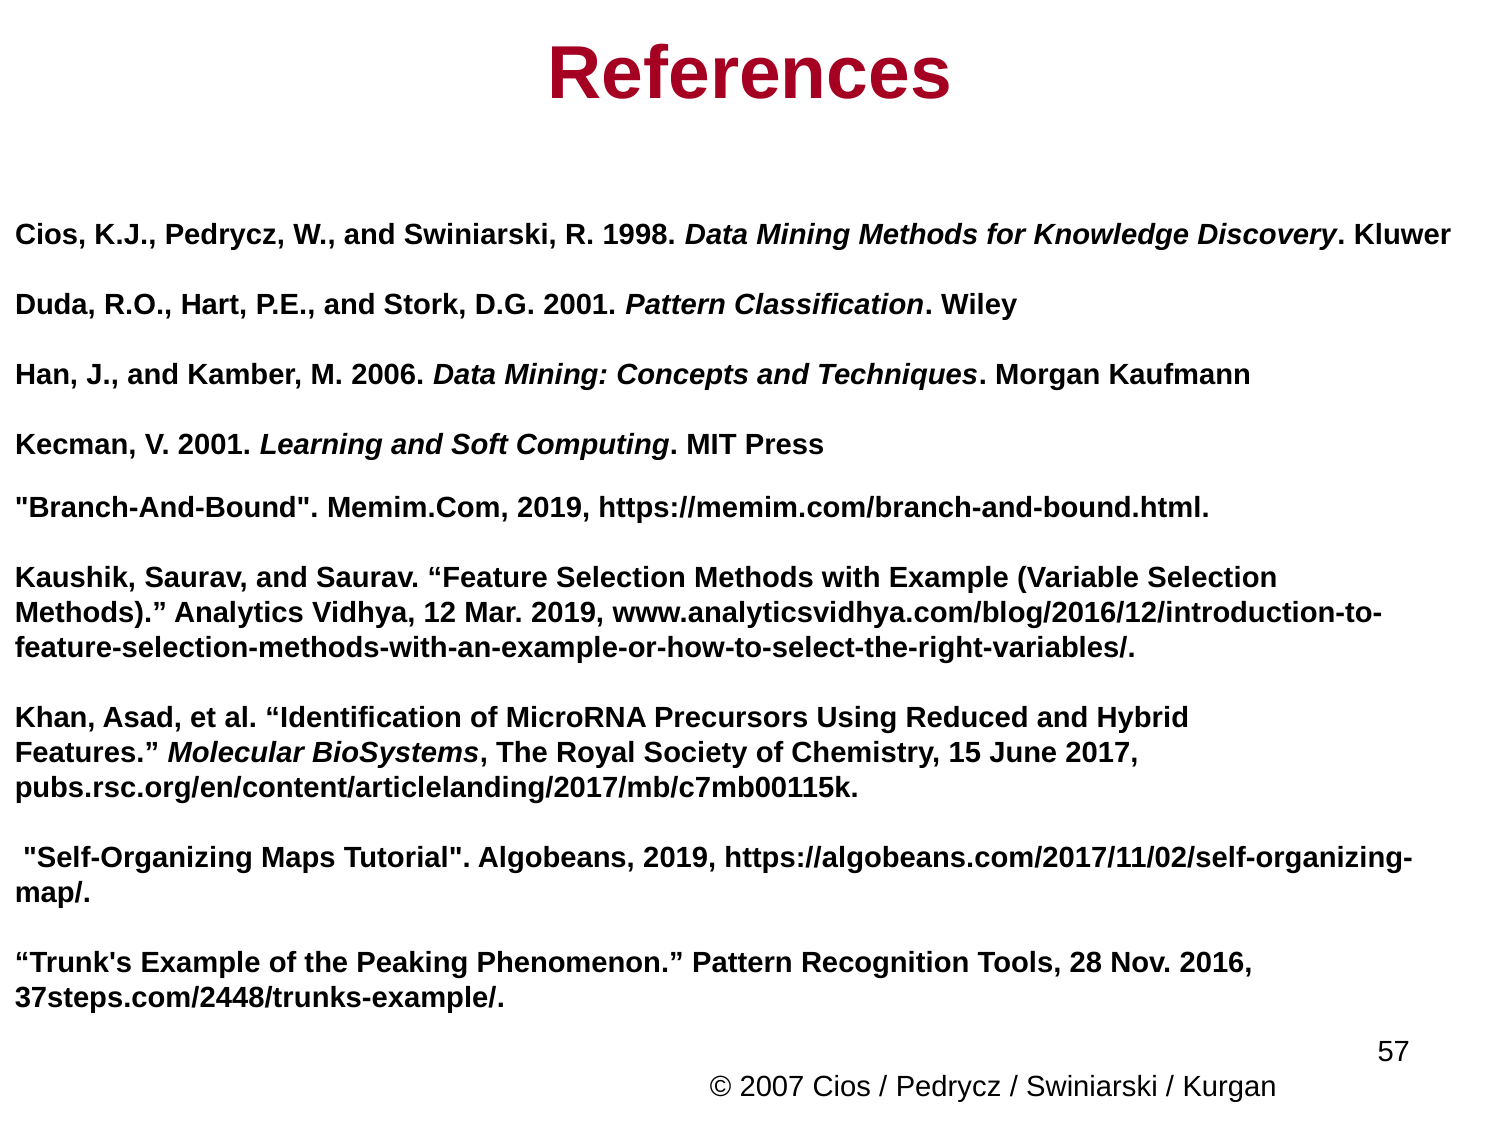

# References
Cios, K.J., Pedrycz, W., and Swiniarski, R. 1998. Data Mining Methods for Knowledge Discovery. Kluwer

Duda, R.O., Hart, P.E., and Stork, D.G. 2001. Pattern Classification. Wiley

Han, J., and Kamber, M. 2006. Data Mining: Concepts and Techniques. Morgan Kaufmann

Kecman, V. 2001. Learning and Soft Computing. MIT Press

"Branch-And-Bound". Memim.Com, 2019, https://memim.com/branch-and-bound.html.

Kaushik, Saurav, and Saurav. “Feature Selection Methods with Example (Variable Selection Methods).” Analytics Vidhya, 12 Mar. 2019, www.analyticsvidhya.com/blog/2016/12/introduction-to-feature-selection-methods-with-an-example-or-how-to-select-the-right-variables/.
Khan, Asad, et al. “Identification of MicroRNA Precursors Using Reduced and Hybrid Features.” Molecular BioSystems, The Royal Society of Chemistry, 15 June 2017, pubs.rsc.org/en/content/articlelanding/2017/mb/c7mb00115k.

 "Self-Organizing Maps Tutorial". Algobeans, 2019, https://algobeans.com/2017/11/02/self-organizing-map/.

“Trunk's Example of the Peaking Phenomenon.” Pattern Recognition Tools, 28 Nov. 2016, 37steps.com/2448/trunks-example/.

© 2007 Cios / Pedrycz / Swiniarski / Kurgan
	57